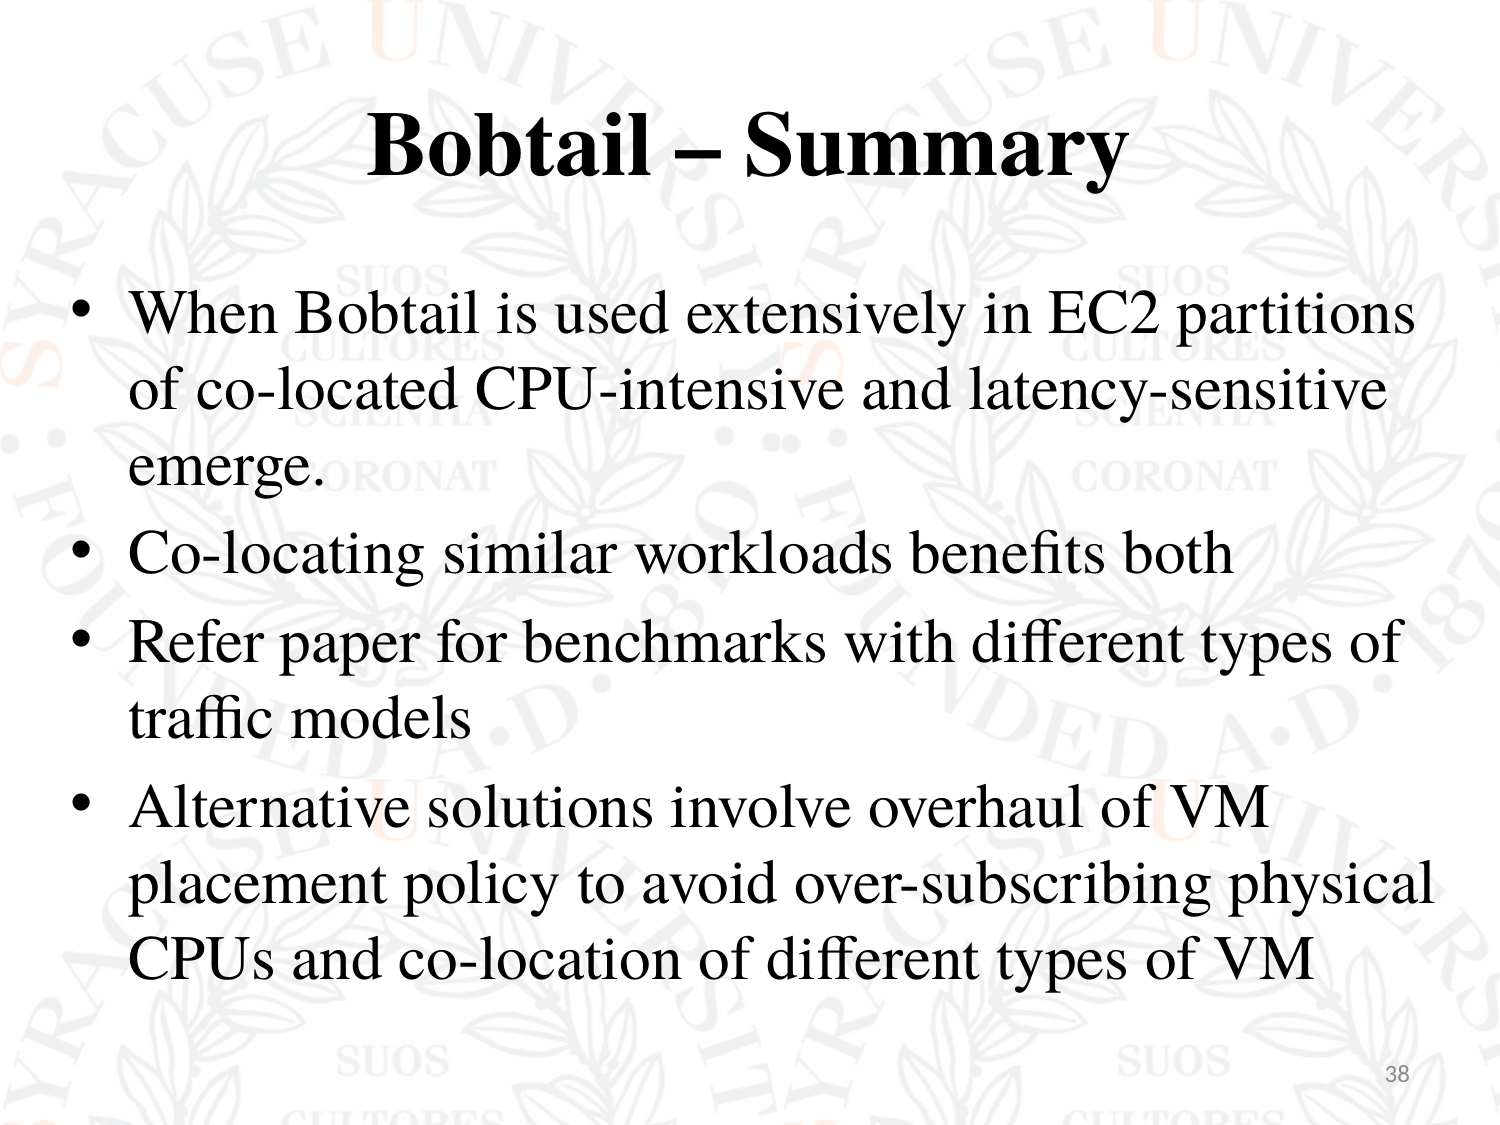

# Bobtail – Summary
When Bobtail is used extensively in EC2 partitions of co-located CPU-intensive and latency-sensitive emerge.
Co-locating similar workloads benefits both
Refer paper for benchmarks with different types of traffic models
Alternative solutions involve overhaul of VM placement policy to avoid over-subscribing physical CPUs and co-location of different types of VM

38